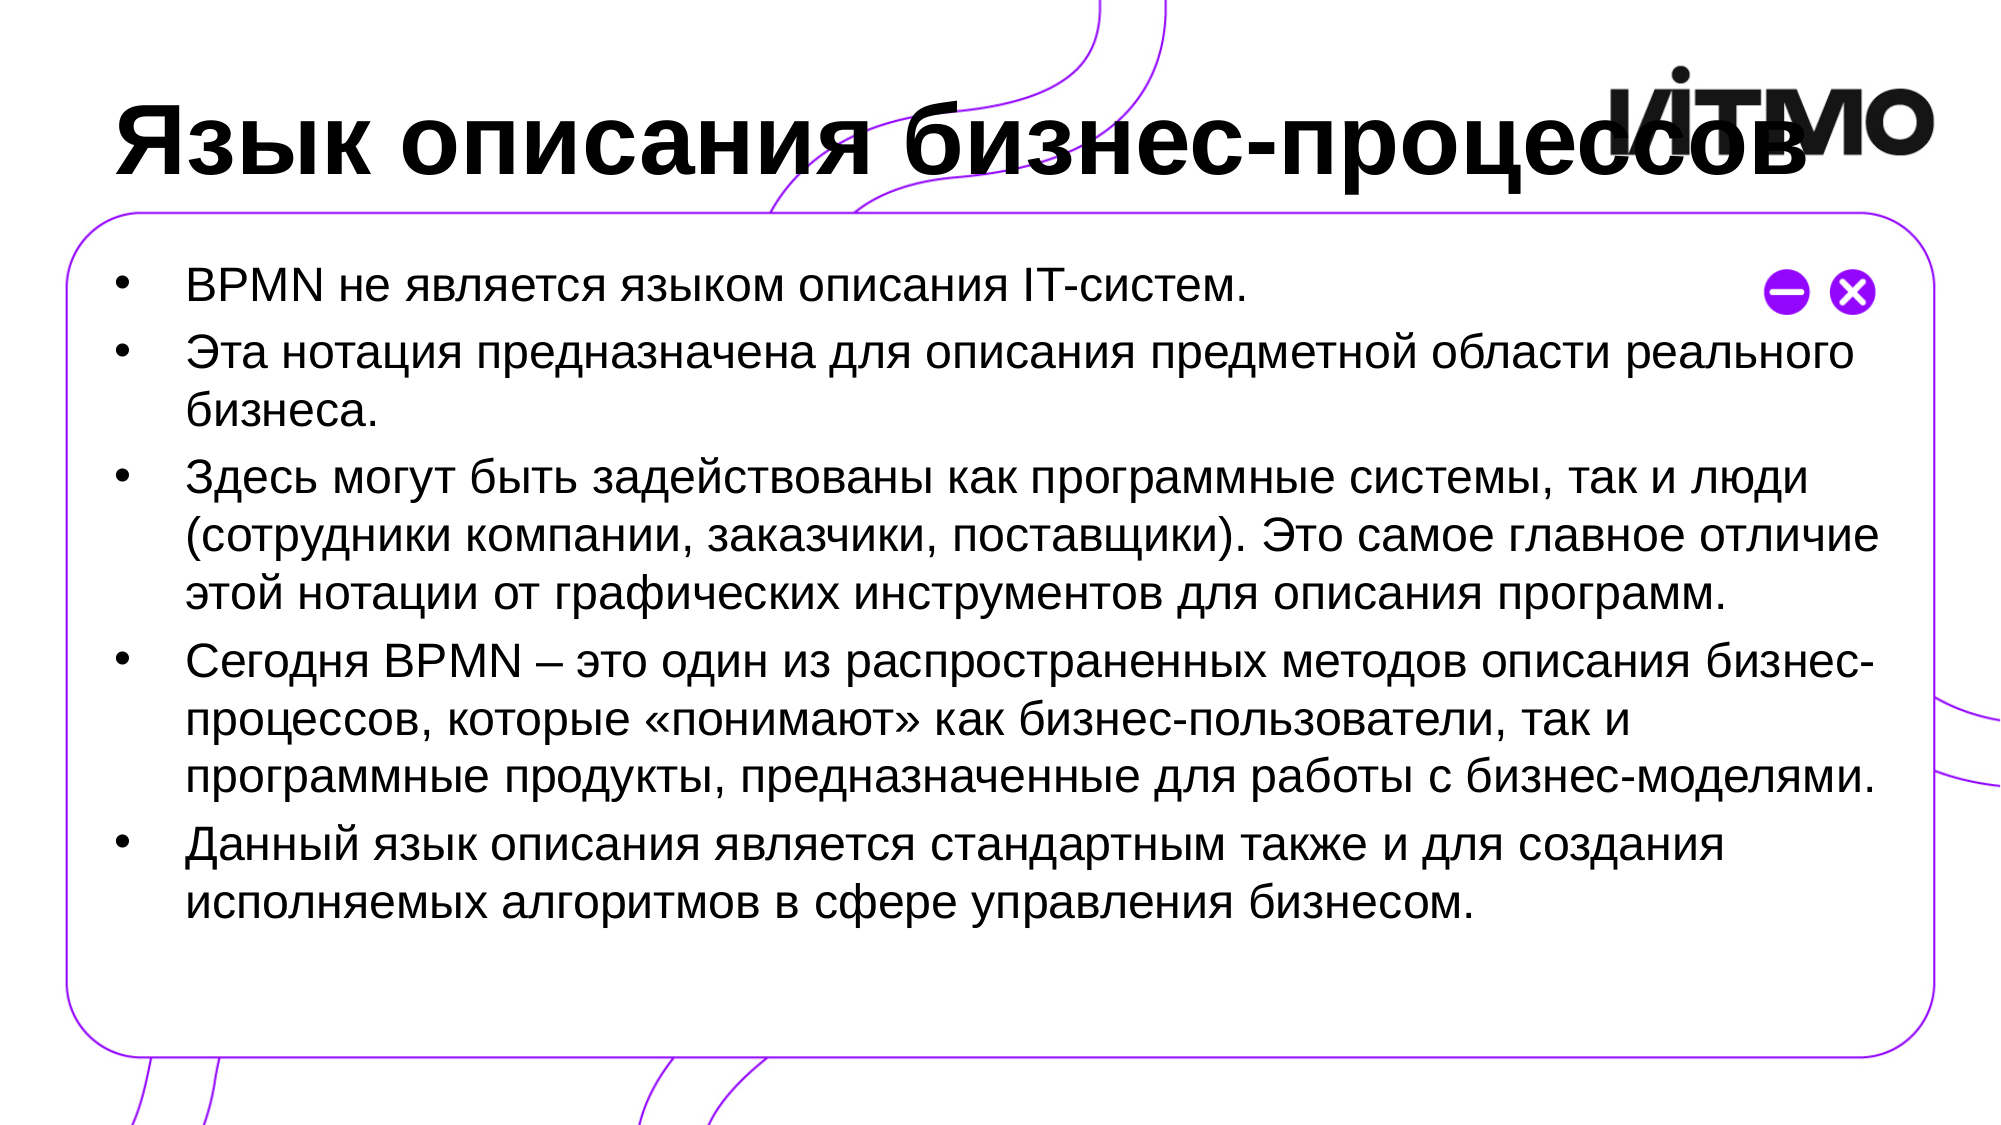

# Язык описания бизнес-процессов
BPMN не является языком описания IT-систем.
Эта нотация предназначена для описания предметной области реального бизнеса.
Здесь могут быть задействованы как программные системы, так и люди (сотрудники компании, заказчики, поставщики). Это самое главное отличие этой нотации от графических инструментов для описания программ.
Сегодня BPMN – это один из распространенных методов описания бизнес-процессов, которые «понимают» как бизнес-пользователи, так и программные продукты, предназначенные для работы с бизнес-моделями.
Данный язык описания является стандартным также и для создания исполняемых алгоритмов в сфере управления бизнесом.